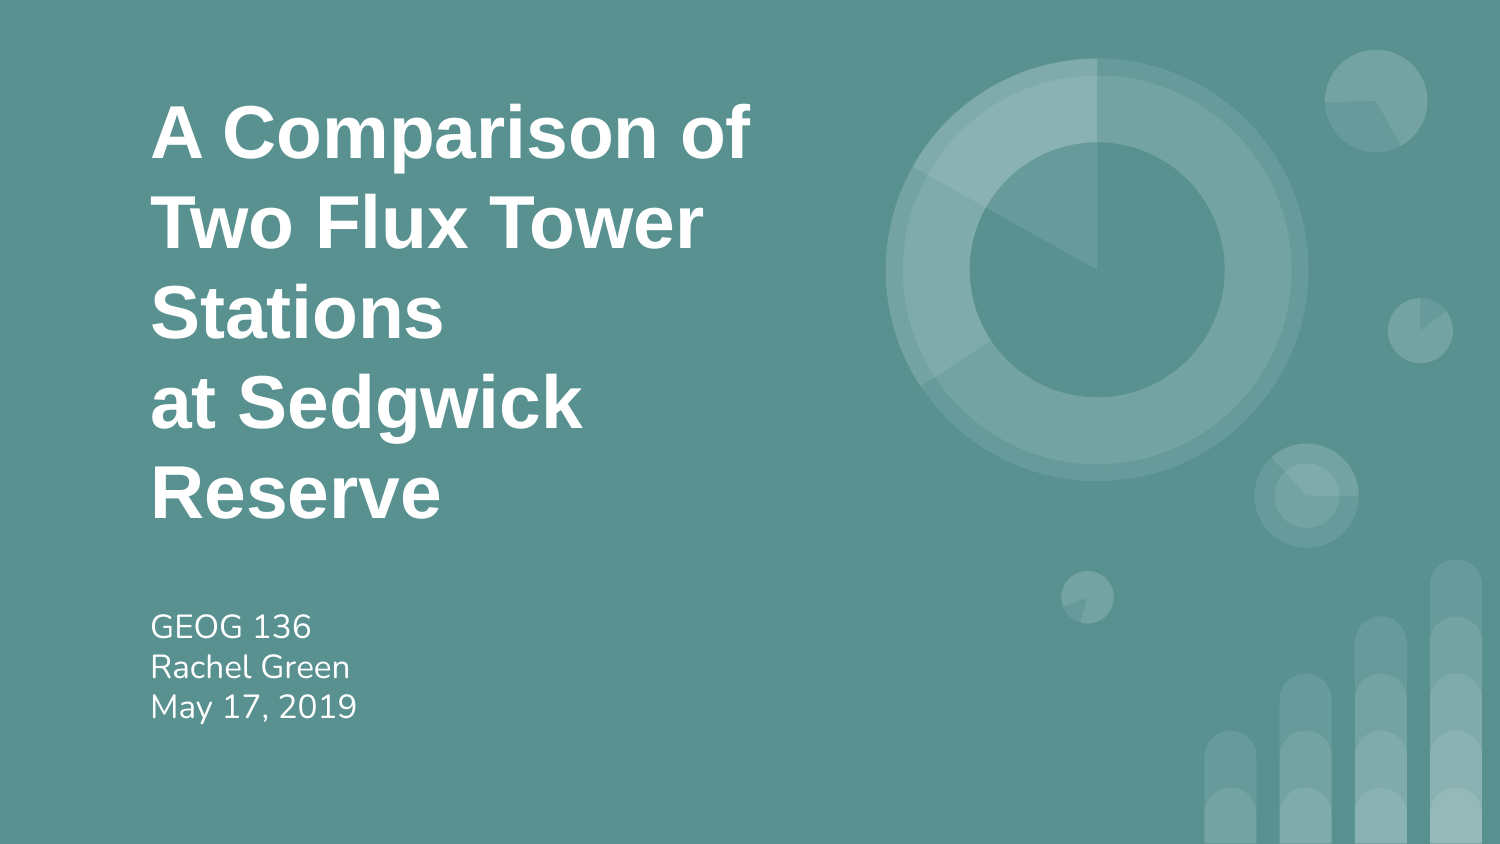

# A Comparison of
Two Flux Tower Stations
at Sedgwick Reserve
GEOG 136
Rachel Green
May 17, 2019